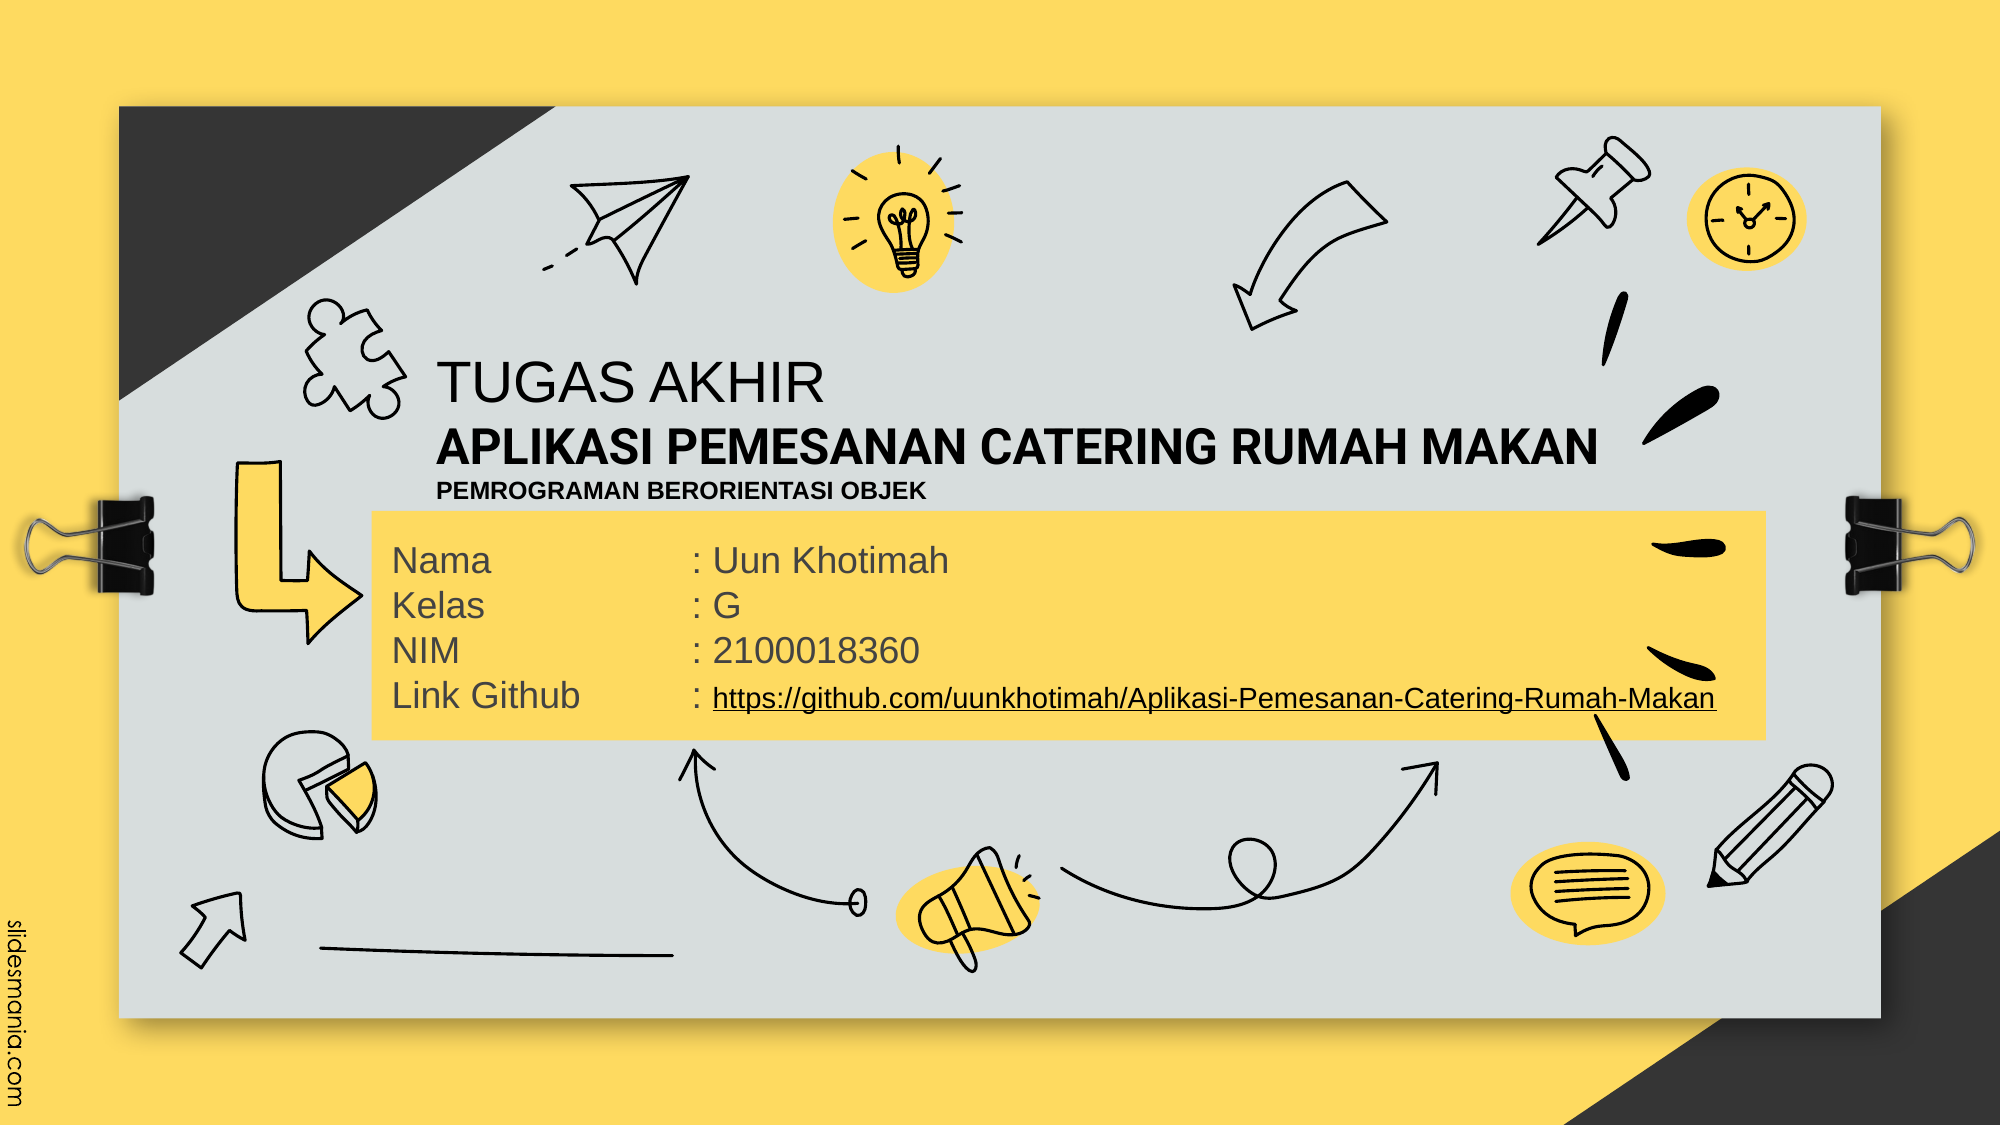

# TUGAS AKHIR APLIKASI PEMESANAN CATERING RUMAH MAKAN PEMROGRAMAN BERORIENTASI OBJEK
Nama		: Uun Khotimah
Kelas		: G
NIM	     	: 2100018360
Link Github	: https://github.com/uunkhotimah/Aplikasi-Pemesanan-Catering-Rumah-Makan